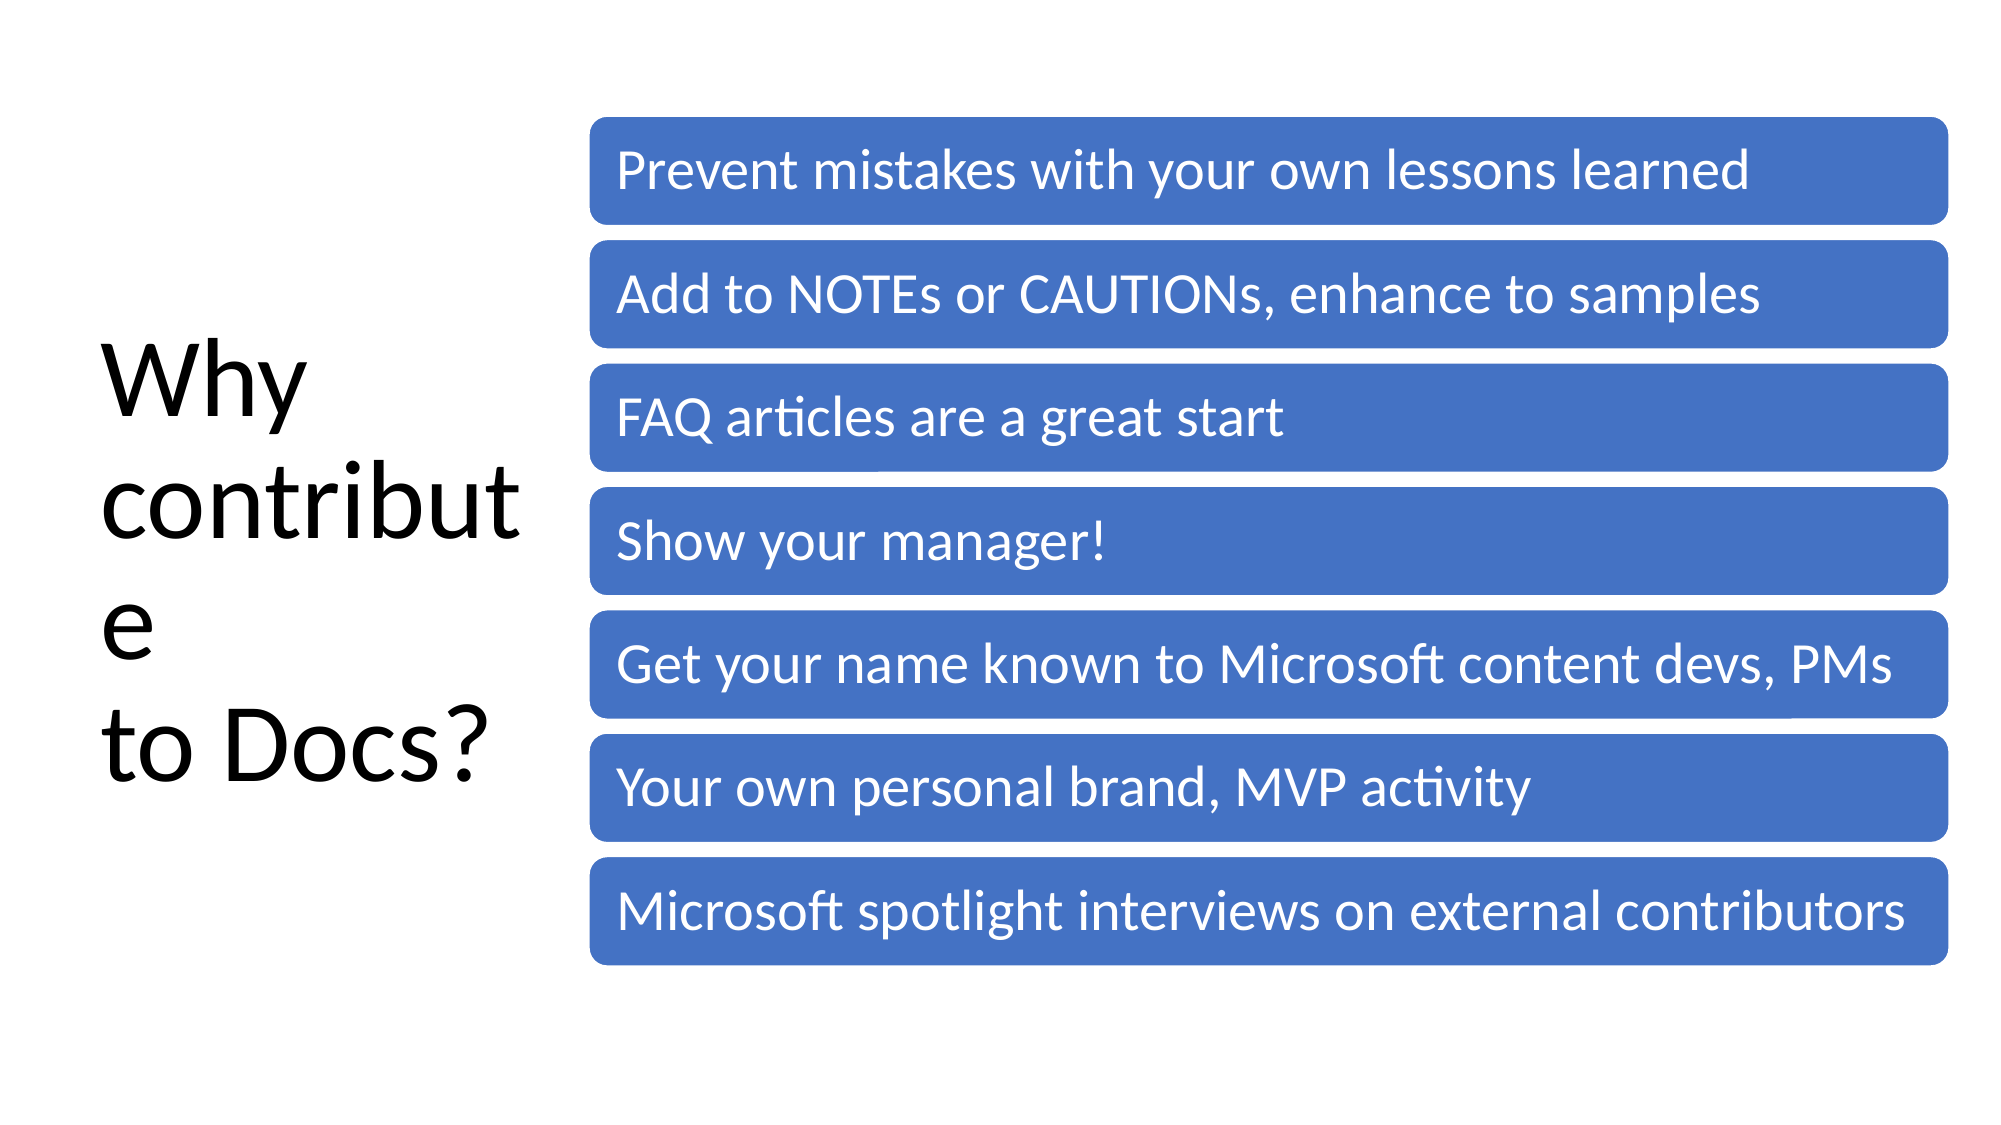

Prevent mistakes with your own lessons learned
Add to NOTEs or CAUTIONs, enhance to samples
FAQ articles are a great start
Show your manager!
Get your name known to Microsoft content devs, PMs
Your own personal brand, MVP activity
Microsoft spotlight interviews on external contributors
# Why contribute to Docs?